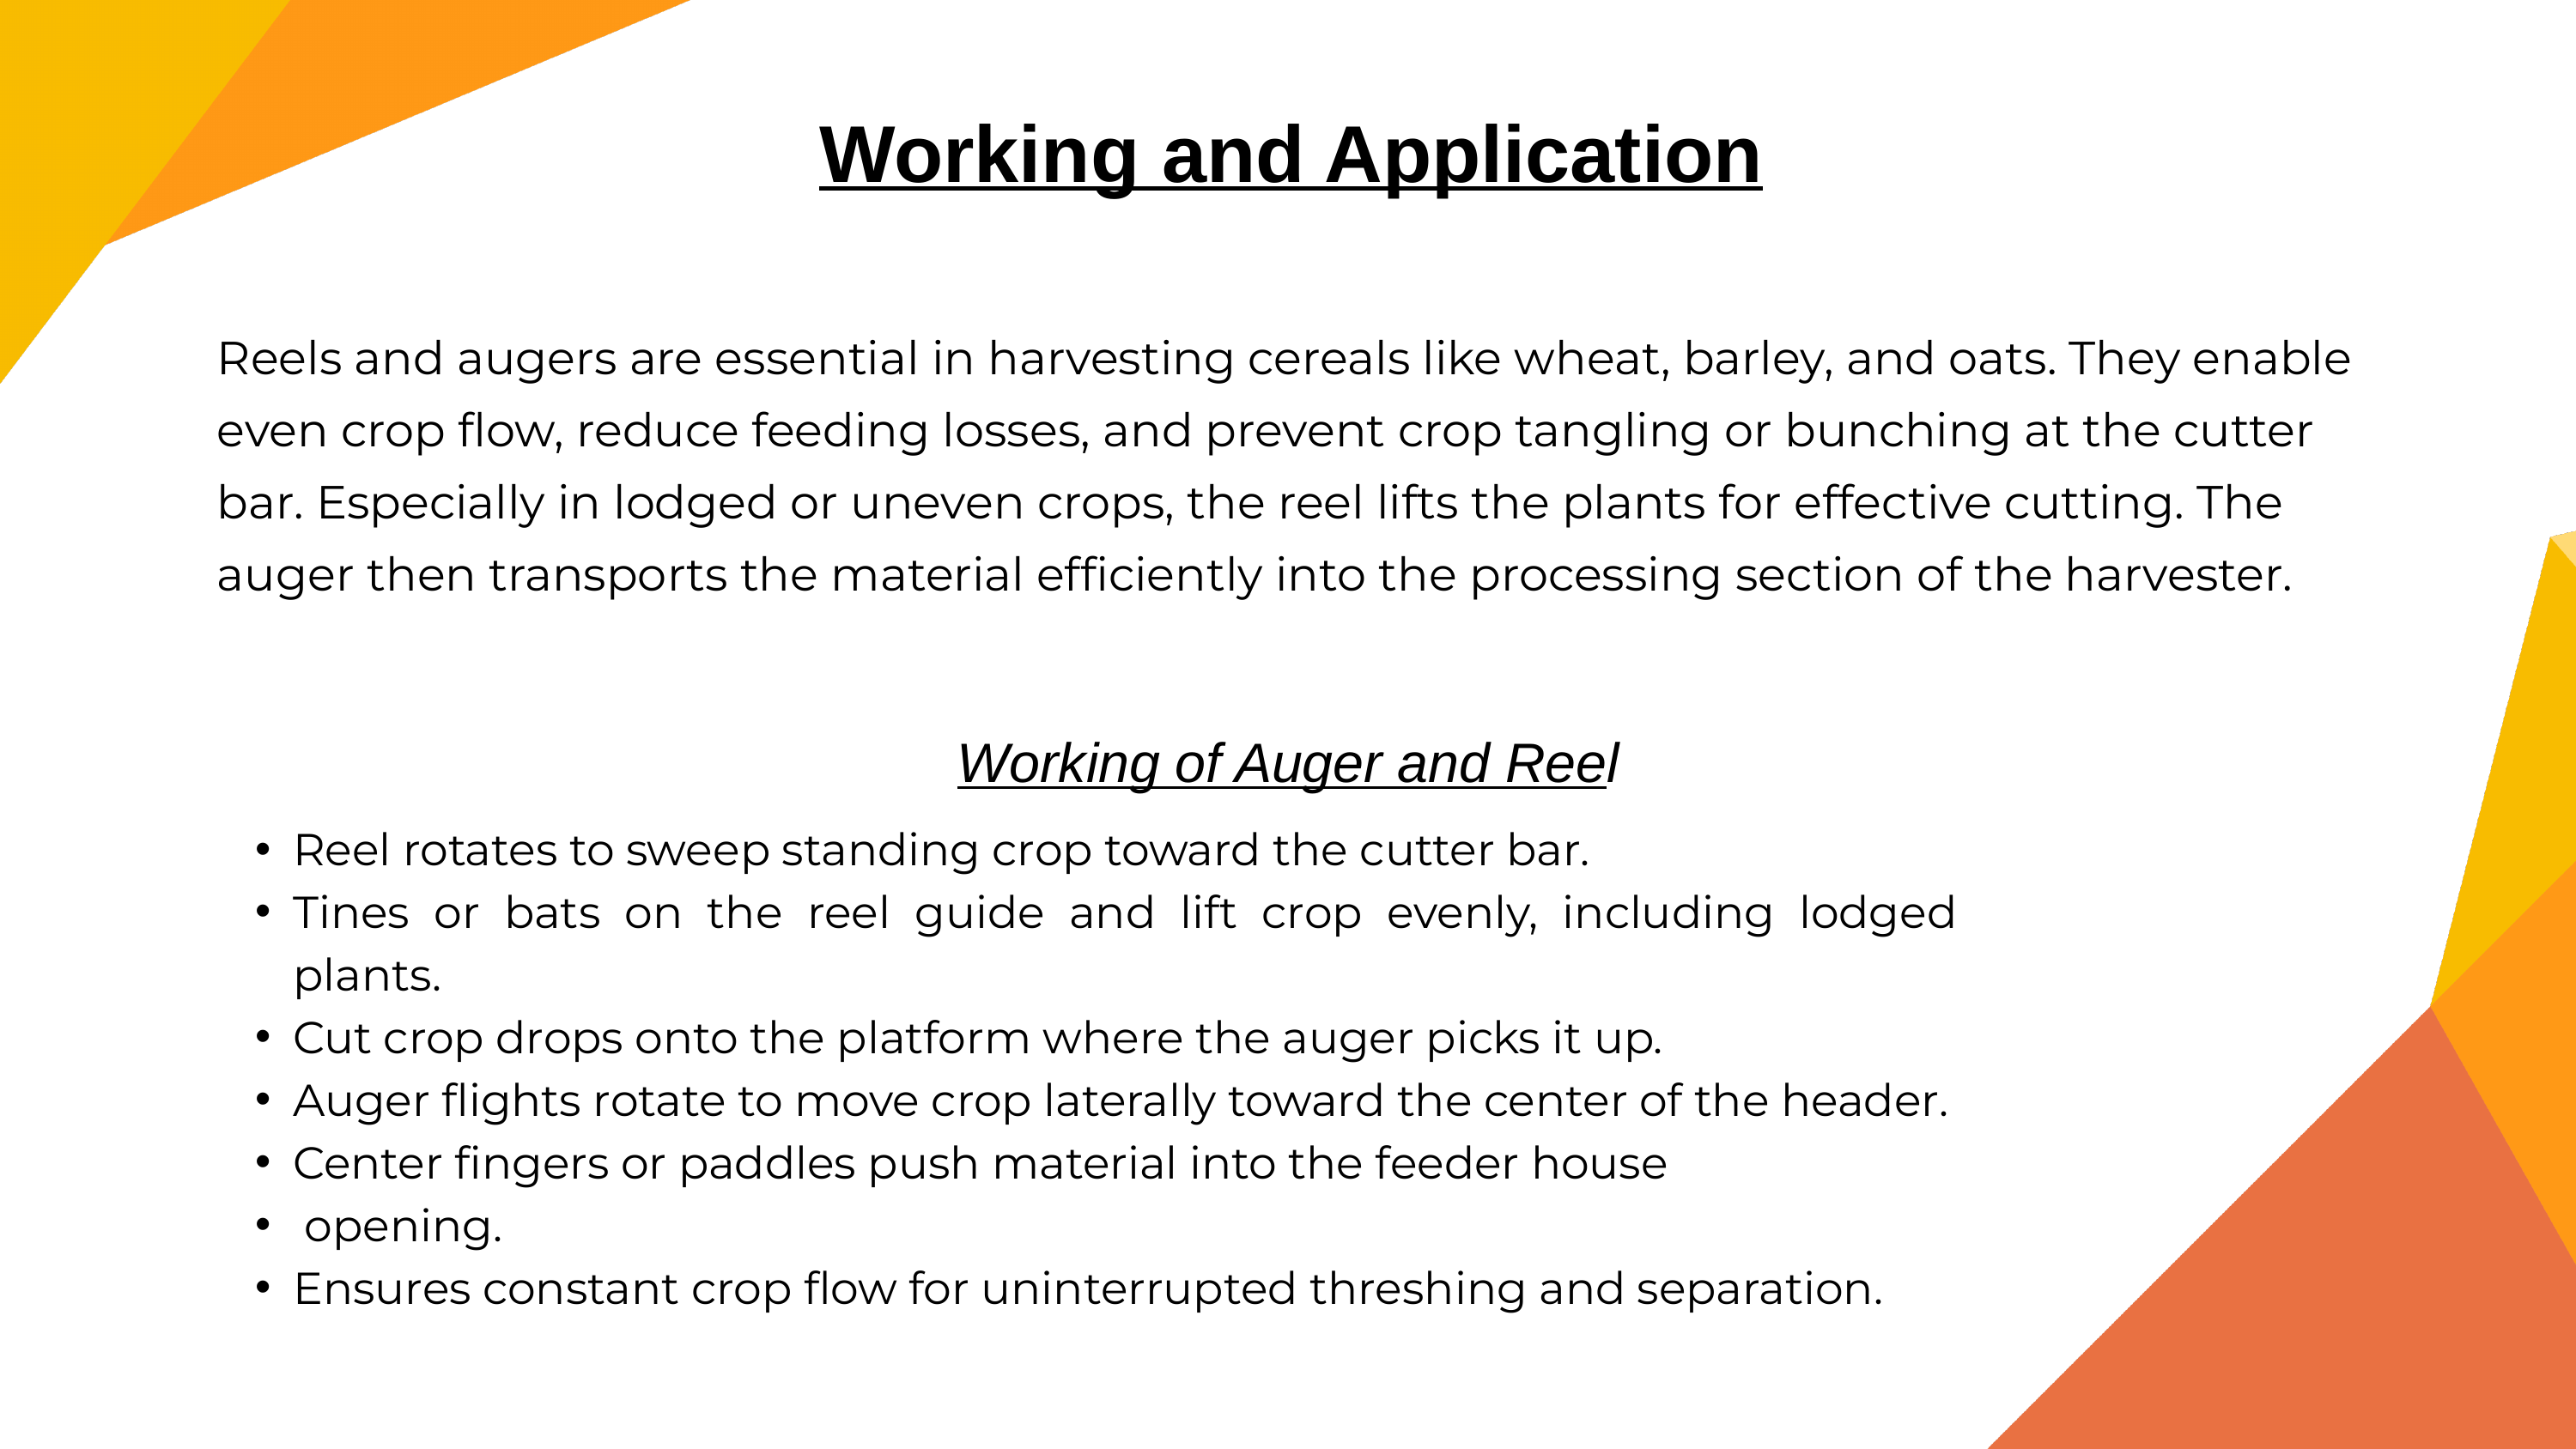

Working and Application
Reels and augers are essential in harvesting cereals like wheat, barley, and oats. They enable even crop flow, reduce feeding losses, and prevent crop tangling or bunching at the cutter bar. Especially in lodged or uneven crops, the reel lifts the plants for effective cutting. The auger then transports the material efficiently into the processing section of the harvester.

Working of Auger and Reel
Reel rotates to sweep standing crop toward the cutter bar.
Tines or bats on the reel guide and lift crop evenly, including lodged plants.
Cut crop drops onto the platform where the auger picks it up.
Auger flights rotate to move crop laterally toward the center of the header.
Center fingers or paddles push material into the feeder house
 opening.
Ensures constant crop flow for uninterrupted threshing and separation.